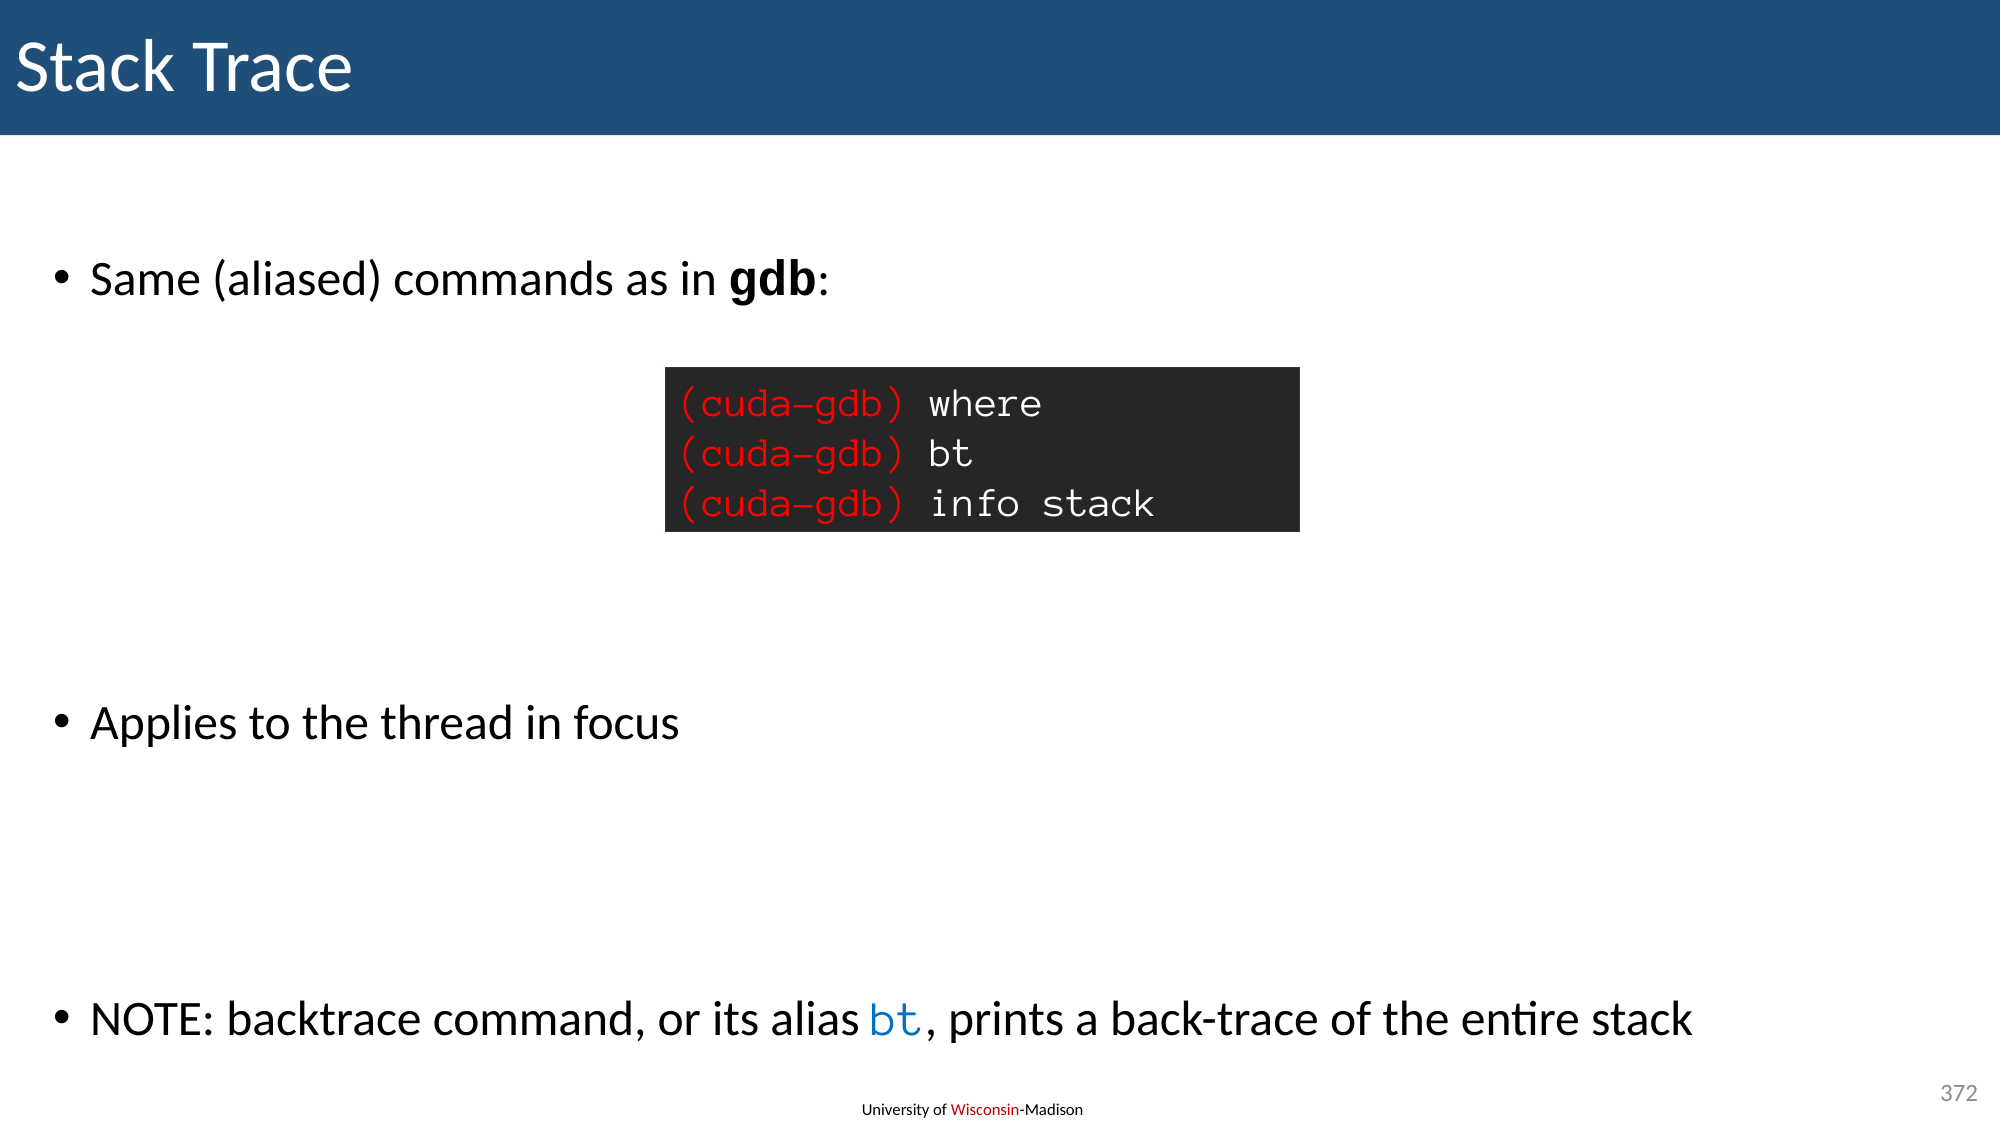

# Stack Trace
Same (aliased) commands as in gdb:

Applies to the thread in focus

NOTE: backtrace command, or its alias bt, prints a back-trace of the entire stack
(cuda-gdb) where
(cuda-gdb) bt
(cuda-gdb) info stack
372